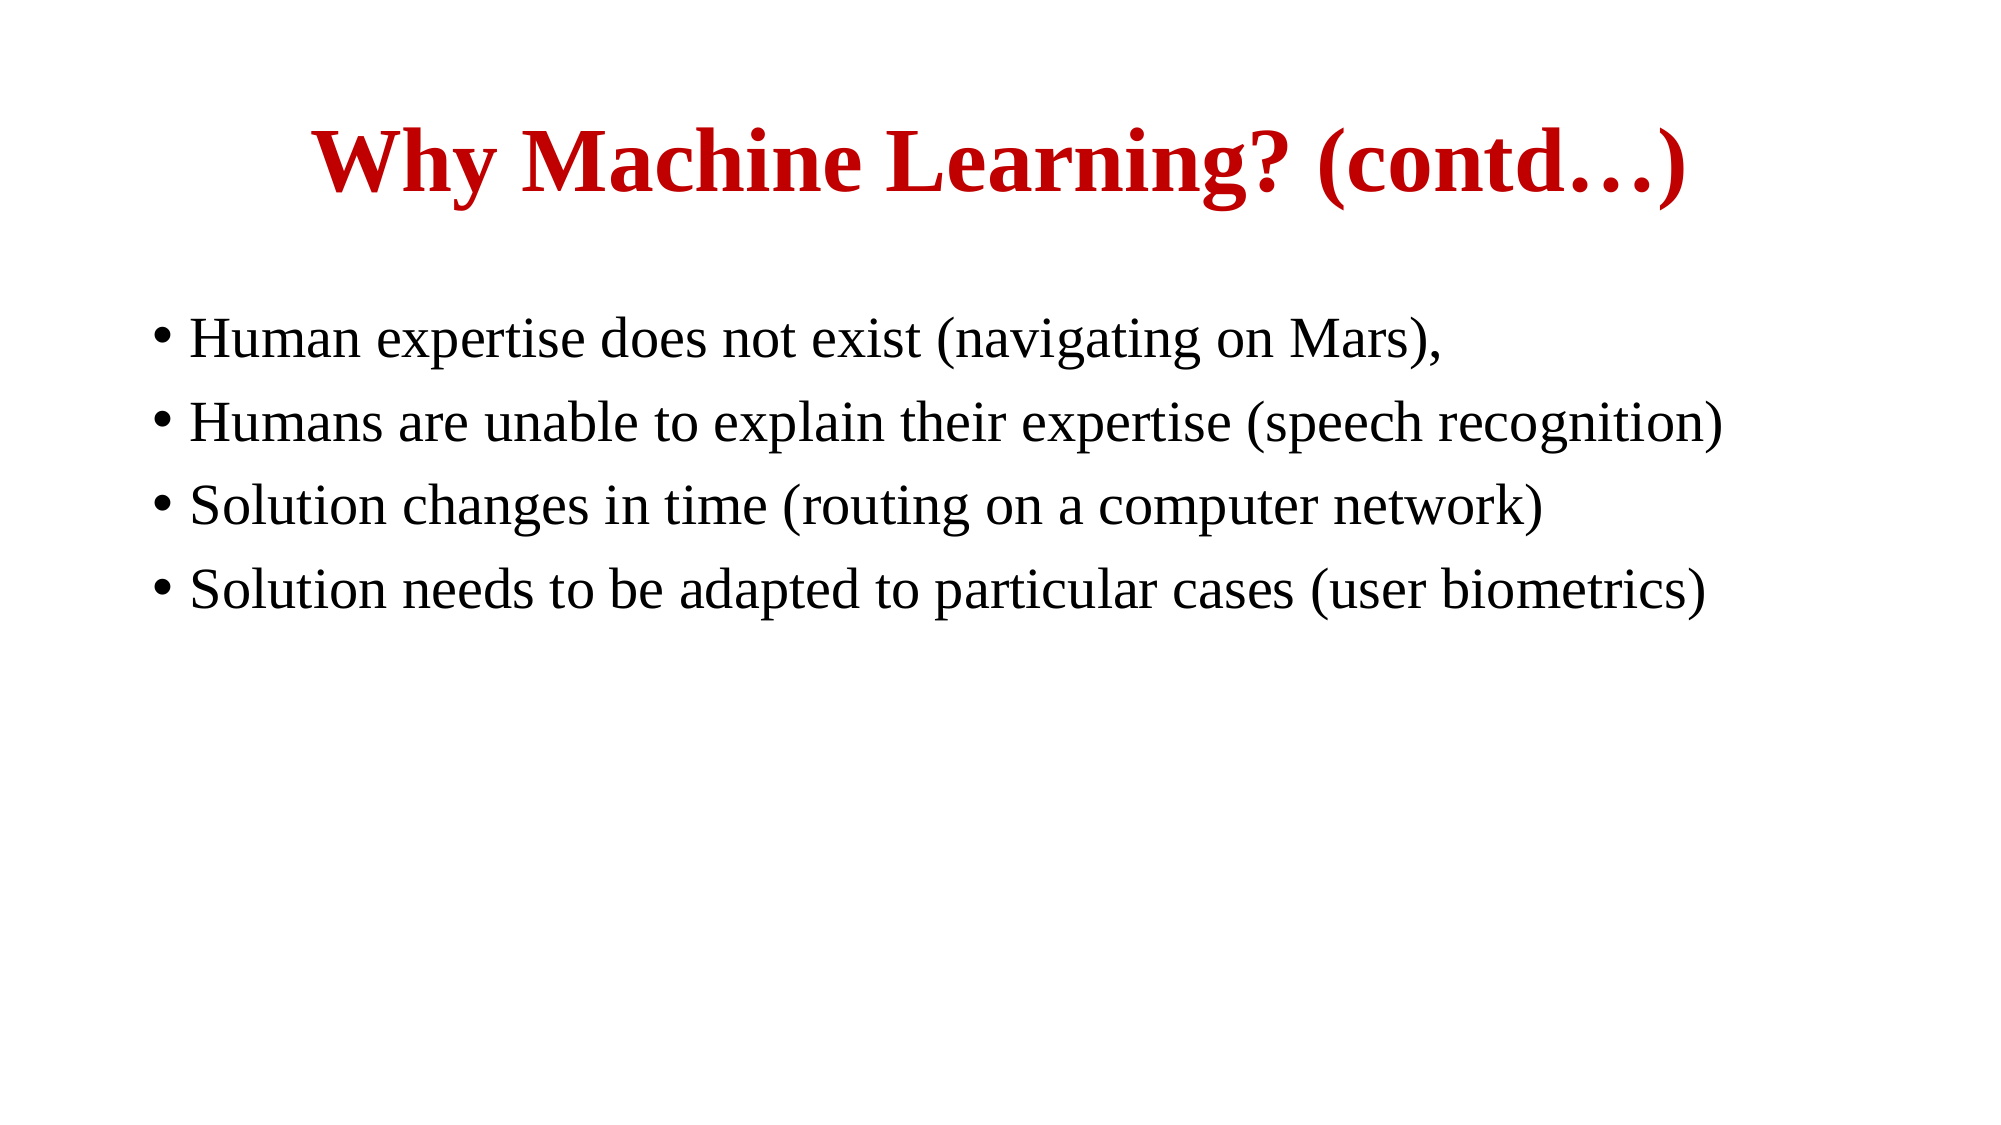

# Why Machine Learning? (contd…)
Human expertise does not exist (navigating on Mars),
Humans are unable to explain their expertise (speech recognition)
Solution changes in time (routing on a computer network)
Solution needs to be adapted to particular cases (user biometrics)